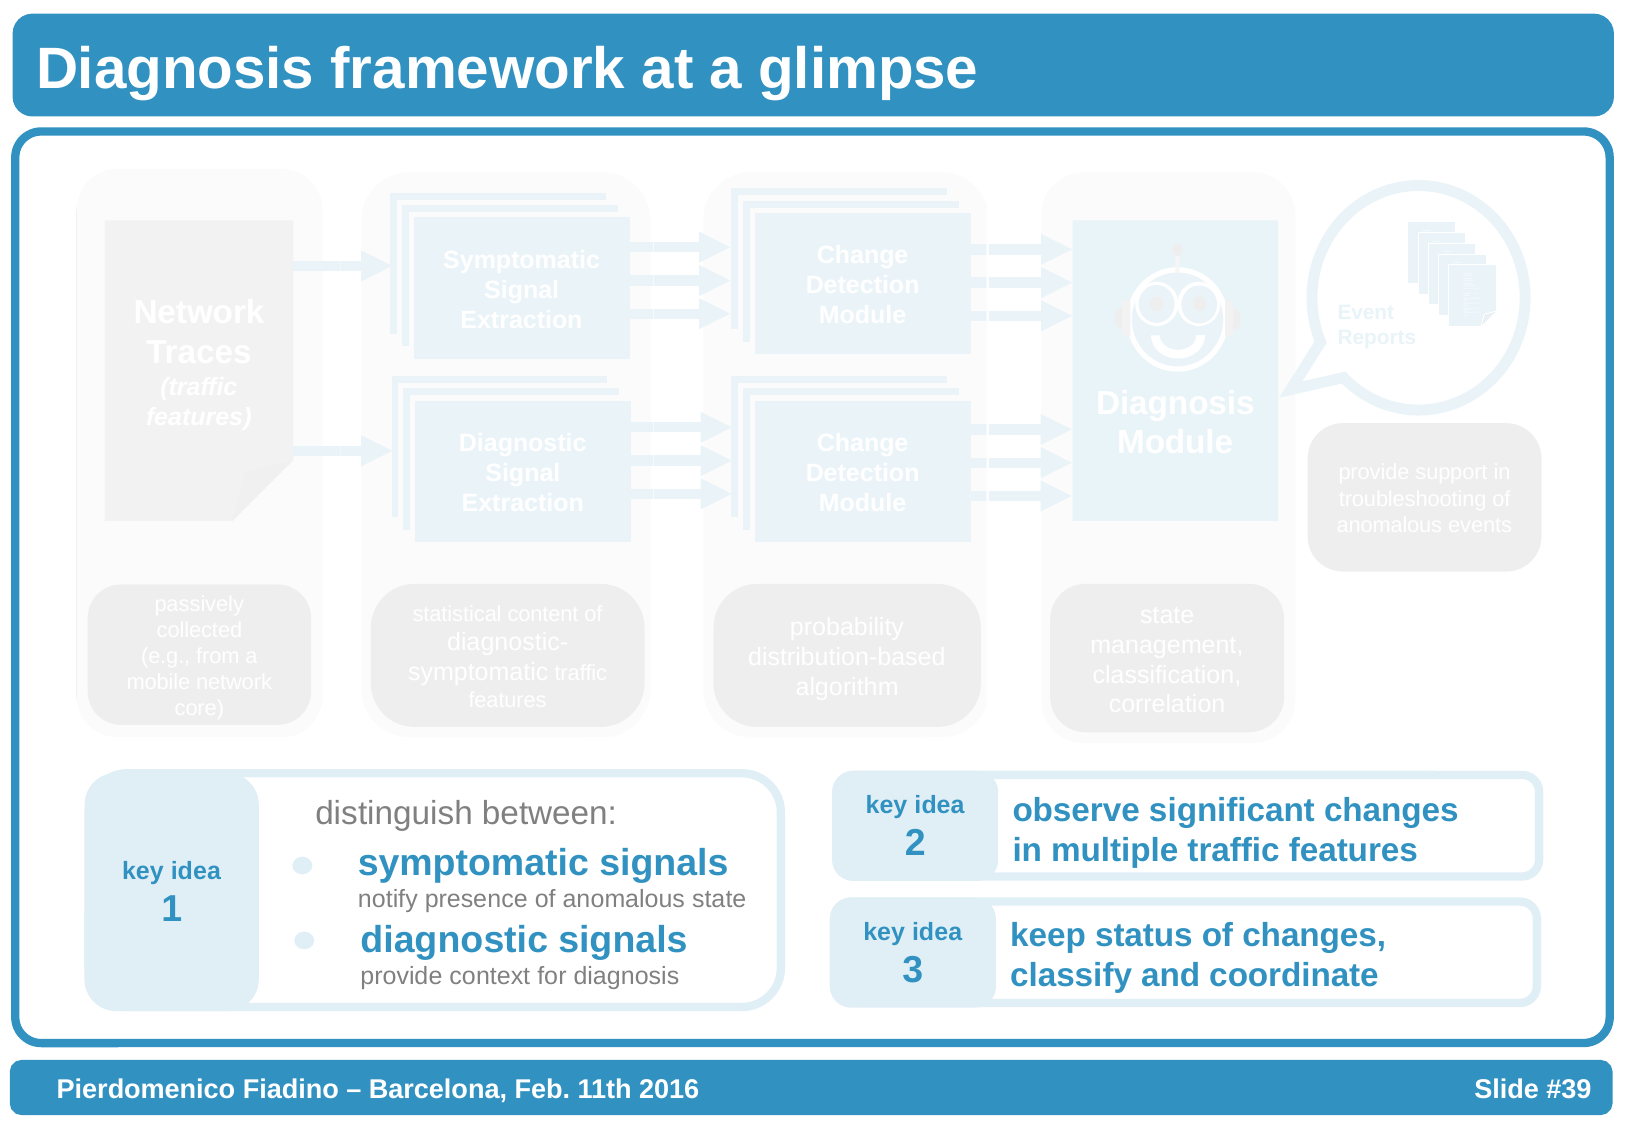

Diagnosis framework at a glimpse
111

Change Detection Module
Symptomatic Signal Extraction

Network
Traces
(traffic features)

Diagnosis Module
Symptom     query_cnt
Diagnostic  manufacture
Diagnostic  operative_sys
Diagnostic  FQDN

Granularity   30 minutes
Warning_start 2015-02-14
Alarm_start   2015-02-14
alarm_end     2015-02-14
Warning_end   2015-02-14
Symptom     query_cnt
Diagnostic  manufacture
Diagnostic  operative_sys
Diagnostic  FQDN

Granularity   30 minutes
Warning_start 2015-02-14
Alarm_start   2015-02-14
alarm_end     2015-02-14
Warning_end   2015-02-14
Symptom     query_cnt
Diagnostic  manufacture
Diagnostic  operative_sys
Diagnostic  FQDN

Granularity   30 minutes
Warning_start 2015-02-14
Alarm_start   2015-02-14
alarm_end     2015-02-14
Warning_end   2015-02-14
Symptom     query_cnt
Diagnostic  manufacture
Diagnostic  operative_sys
Diagnostic  FQDN

Granularity   30 minutes
Warning_start 2015-02-14
Alarm_start   2015-02-14
alarm_end     2015-02-14
Warning_end   2015-02-14
Symptom     query_cnt
Diagnostic  manufacture
Diagnostic  operative_sys
Diagnostic  FQDN

Granularity   30 minutes
Warning_start 2015-02-14
Alarm_start   2015-02-14
alarm_end     2015-02-14
Warning_end   2015-02-14

Event Reports

Diagnostic
Signal Extraction
Change Detection Module
provide support in troubleshooting of anomalous events
statistical content of diagnostic-symptomatic traffic features
probability distribution-based algorithm
state management, classification, correlation
passively collected
(e.g., from a mobile network core)

key idea
1
distinguish between:
symptomatic signals
notify presence of anomalous state

diagnostic signals
provide context for diagnosis

key idea
2
observe significant changes in multiple traffic features

key idea
3
keep status of changes, classify and coordinate
Pierdomenico Fiadino – Barcelona, Feb. 11th 2016...............
Slide #39